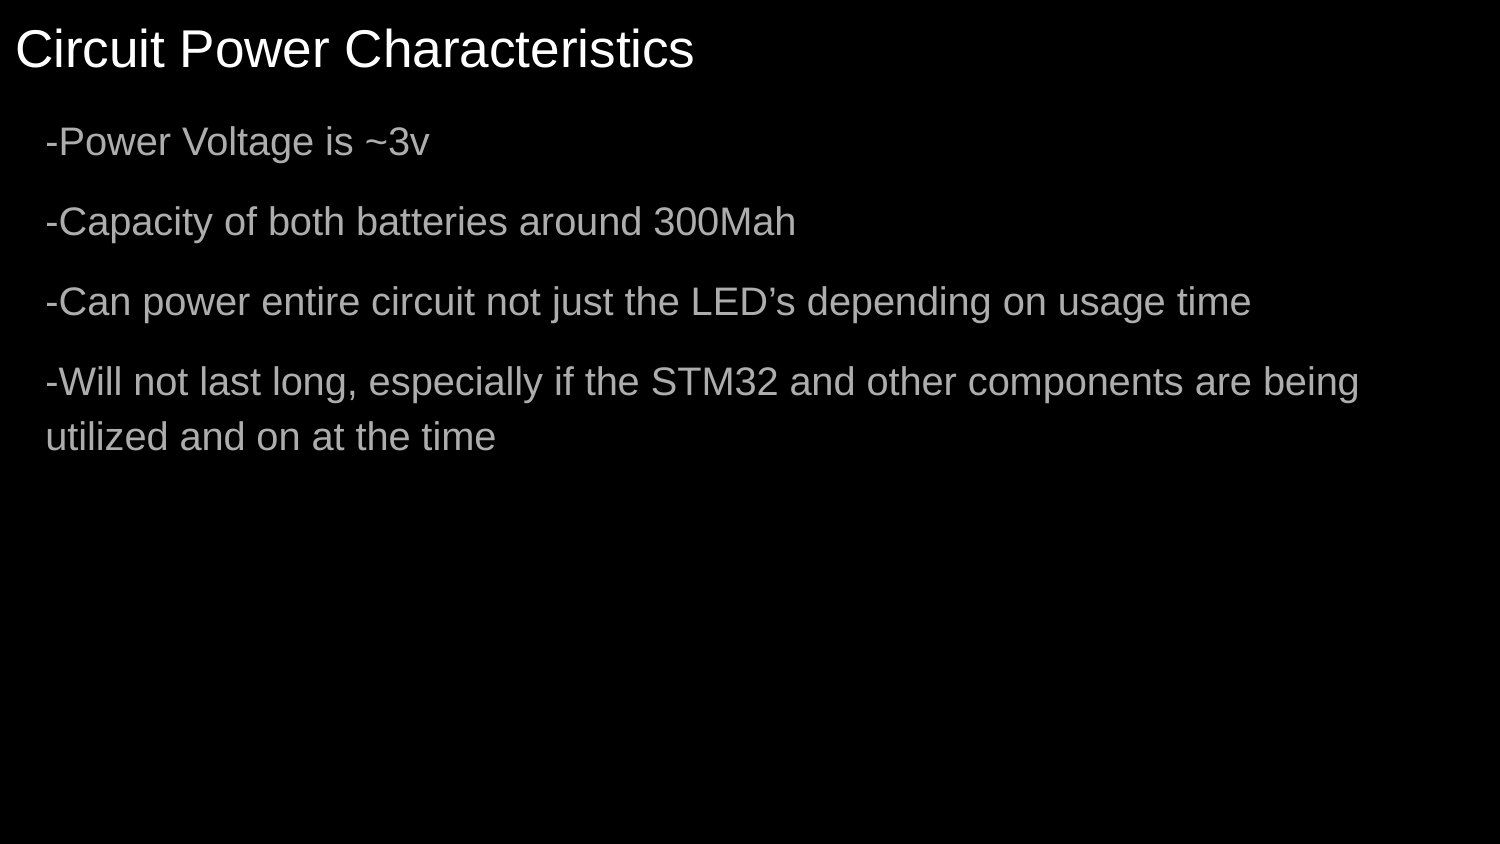

# Circuit Power Characteristics
-Power Voltage is ~3v
-Capacity of both batteries around 300Mah
-Can power entire circuit not just the LED’s depending on usage time
-Will not last long, especially if the STM32 and other components are being utilized and on at the time